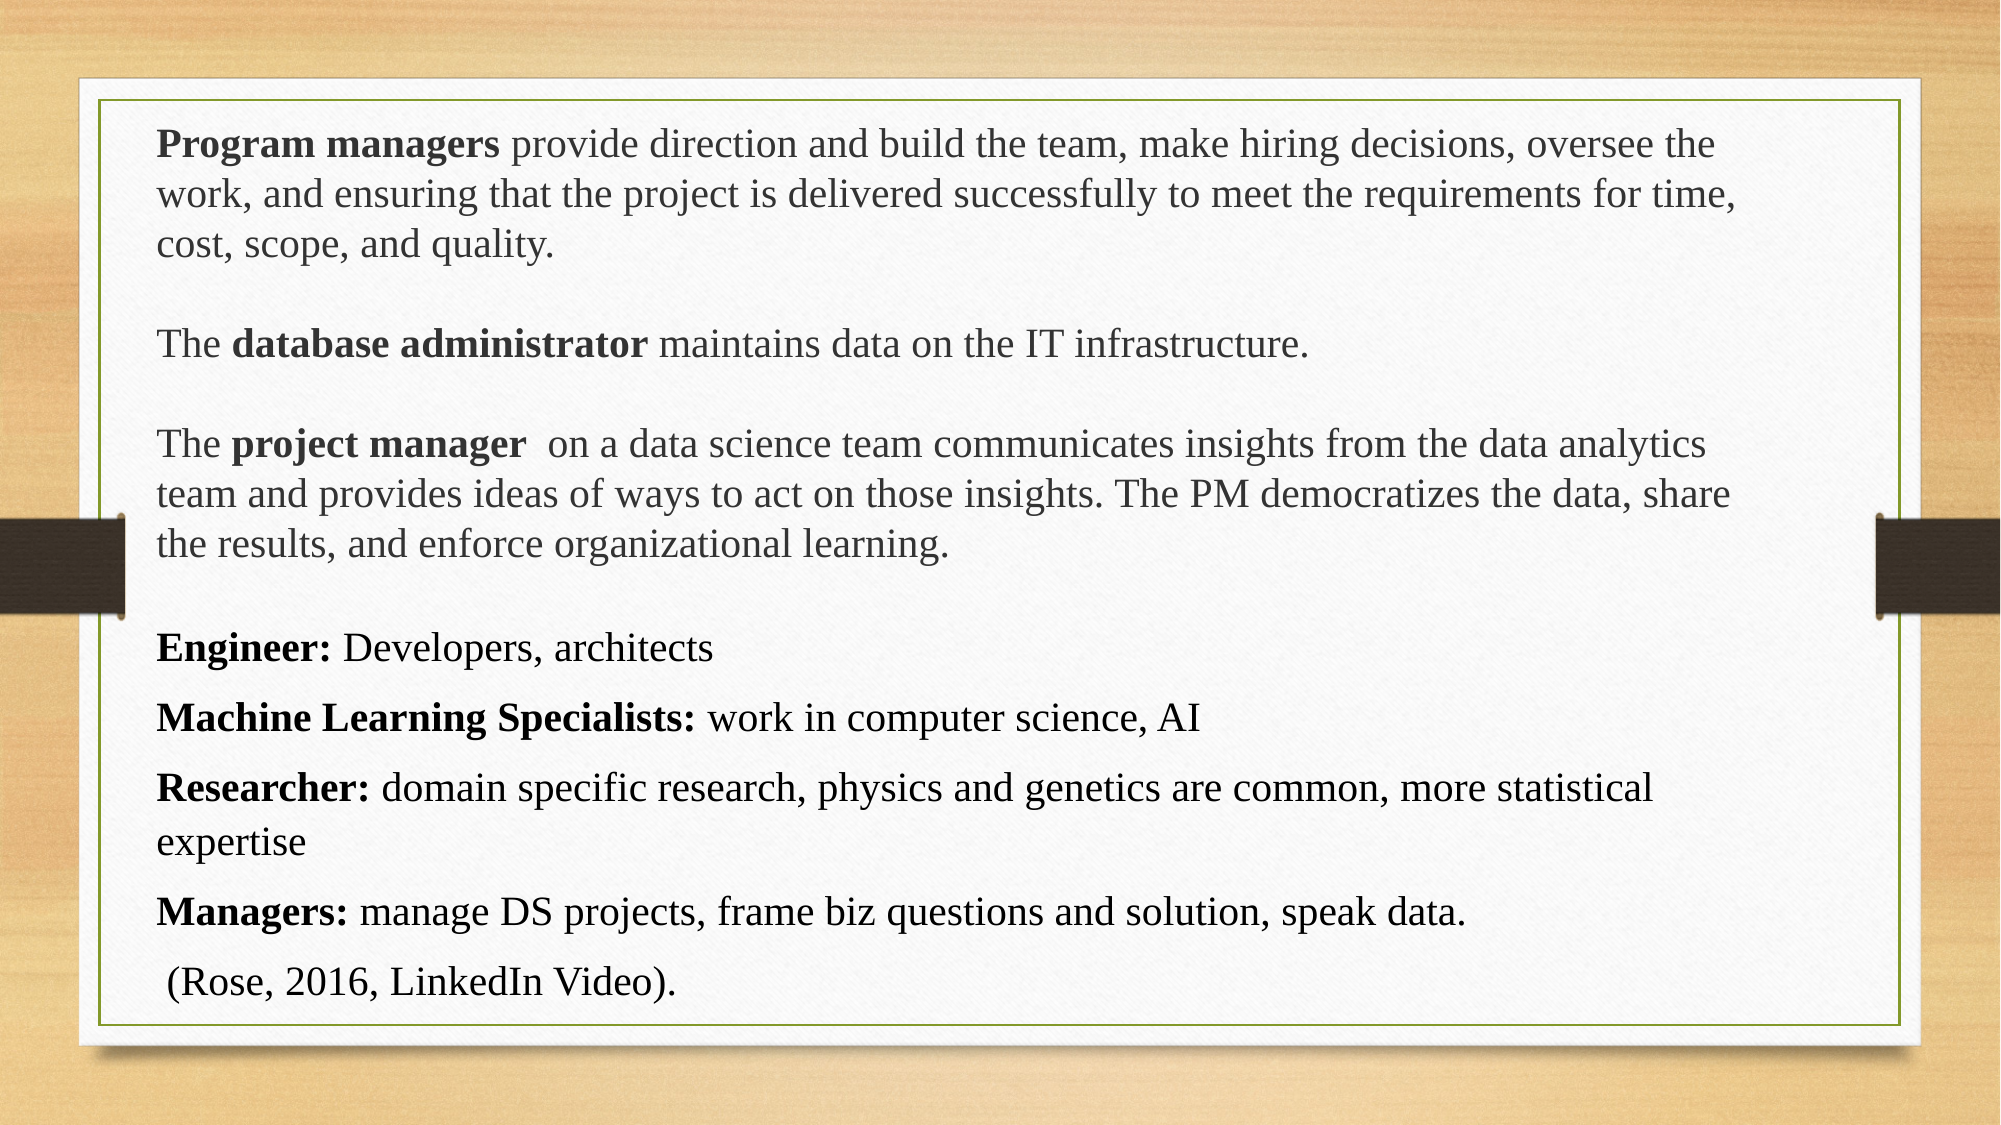

Program managers provide direction and build the team, make hiring decisions, oversee the work, and ensuring that the project is delivered successfully to meet the requirements for time, cost, scope, and quality.

The database administrator maintains data on the IT infrastructure.

The project manager  on a data science team communicates insights from the data analytics team and provides ideas of ways to act on those insights. The PM democratizes the data, share the results, and enforce organizational learning.

Engineer: Developers, architects
Machine Learning Specialists: work in computer science, AI
Researcher: domain specific research, physics and genetics are common, more statistical expertise
Managers: manage DS projects, frame biz questions and solution, speak data.
 (Rose, 2016, LinkedIn Video).